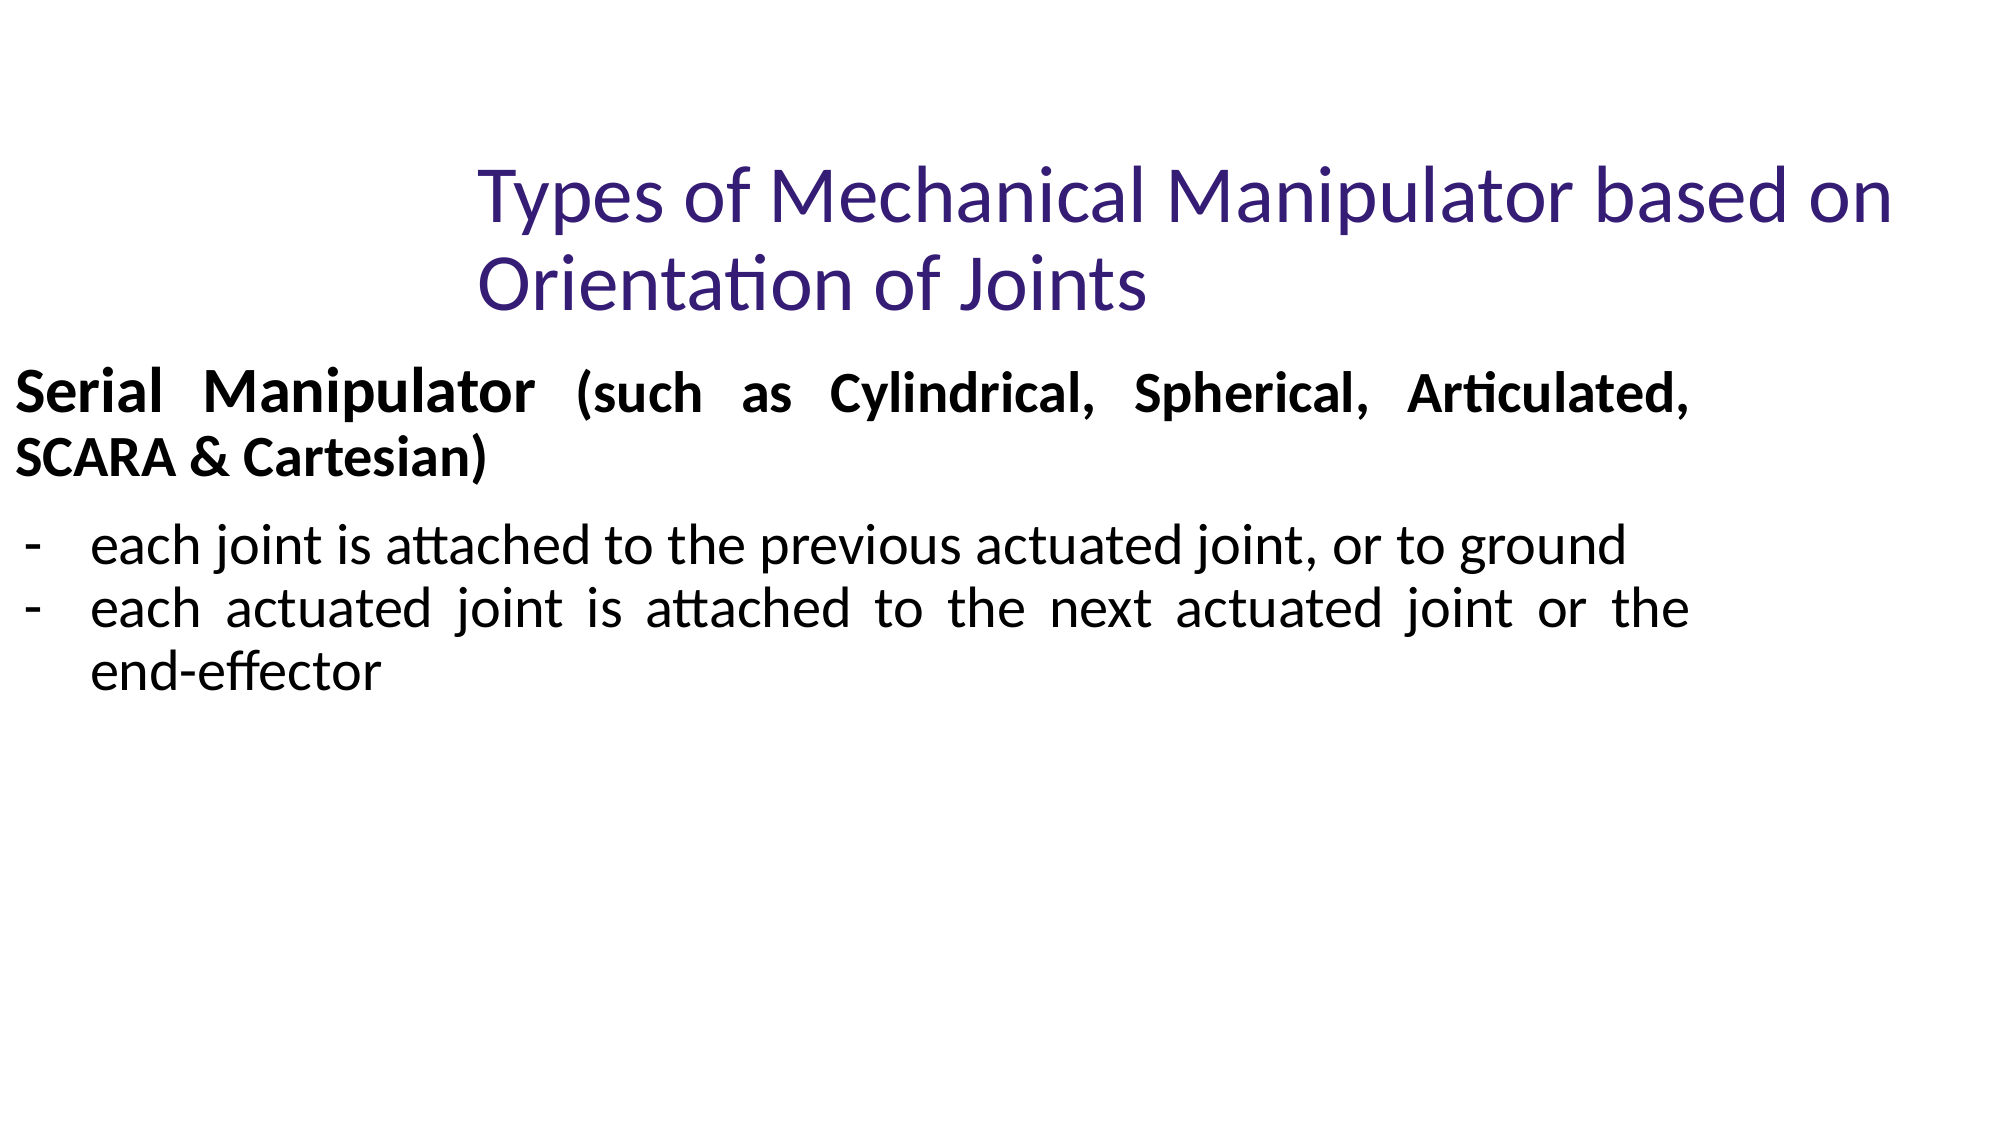

Types of Mechanical Manipulator based on Orientation of Joints
Serial Manipulator (such as Cylindrical, Spherical, Articulated, SCARA & Cartesian)
each joint is attached to the previous actuated joint, or to ground
each actuated joint is attached to the next actuated joint or the end-effector